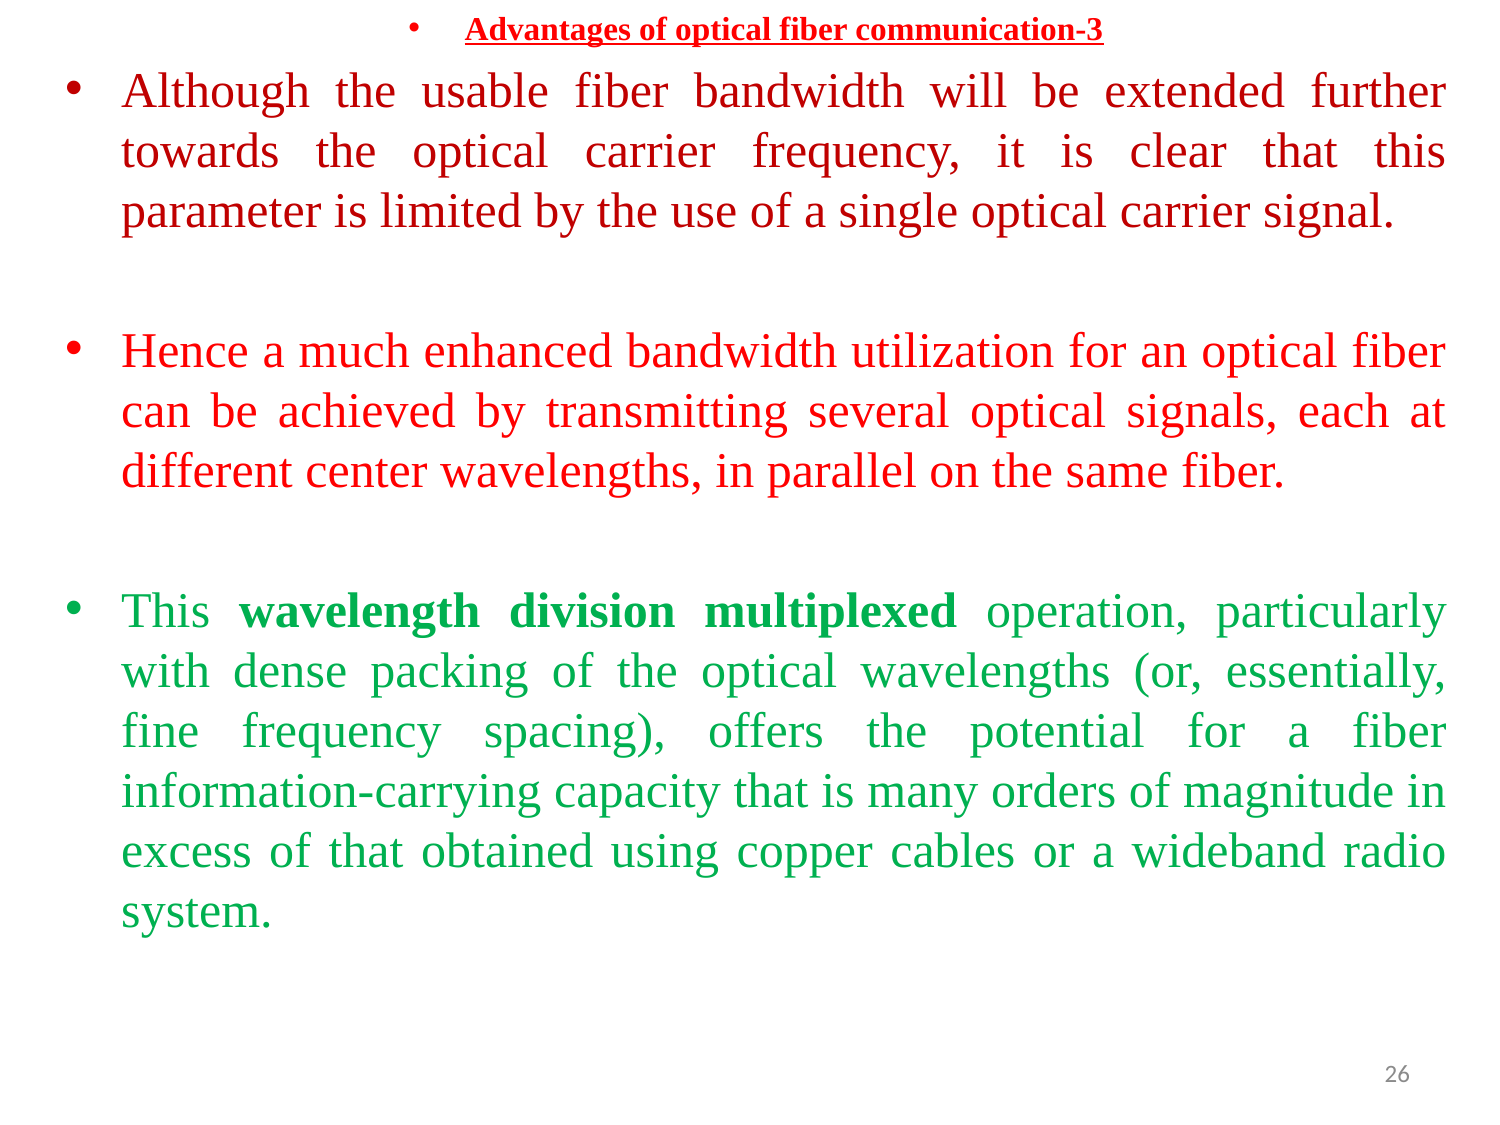

Advantages of optical fiber communication-3
Although the usable fiber bandwidth will be extended further towards the optical carrier frequency, it is clear that this parameter is limited by the use of a single optical carrier signal.

Hence a much enhanced bandwidth utilization for an optical fiber can be achieved by transmitting several optical signals, each at different center wavelengths, in parallel on the same fiber.

This wavelength division multiplexed operation, particularly with dense packing of the optical wavelengths (or, essentially, fine frequency spacing), offers the potential for a fiber information-carrying capacity that is many orders of magnitude in excess of that obtained using copper cables or a wideband radio system.
26